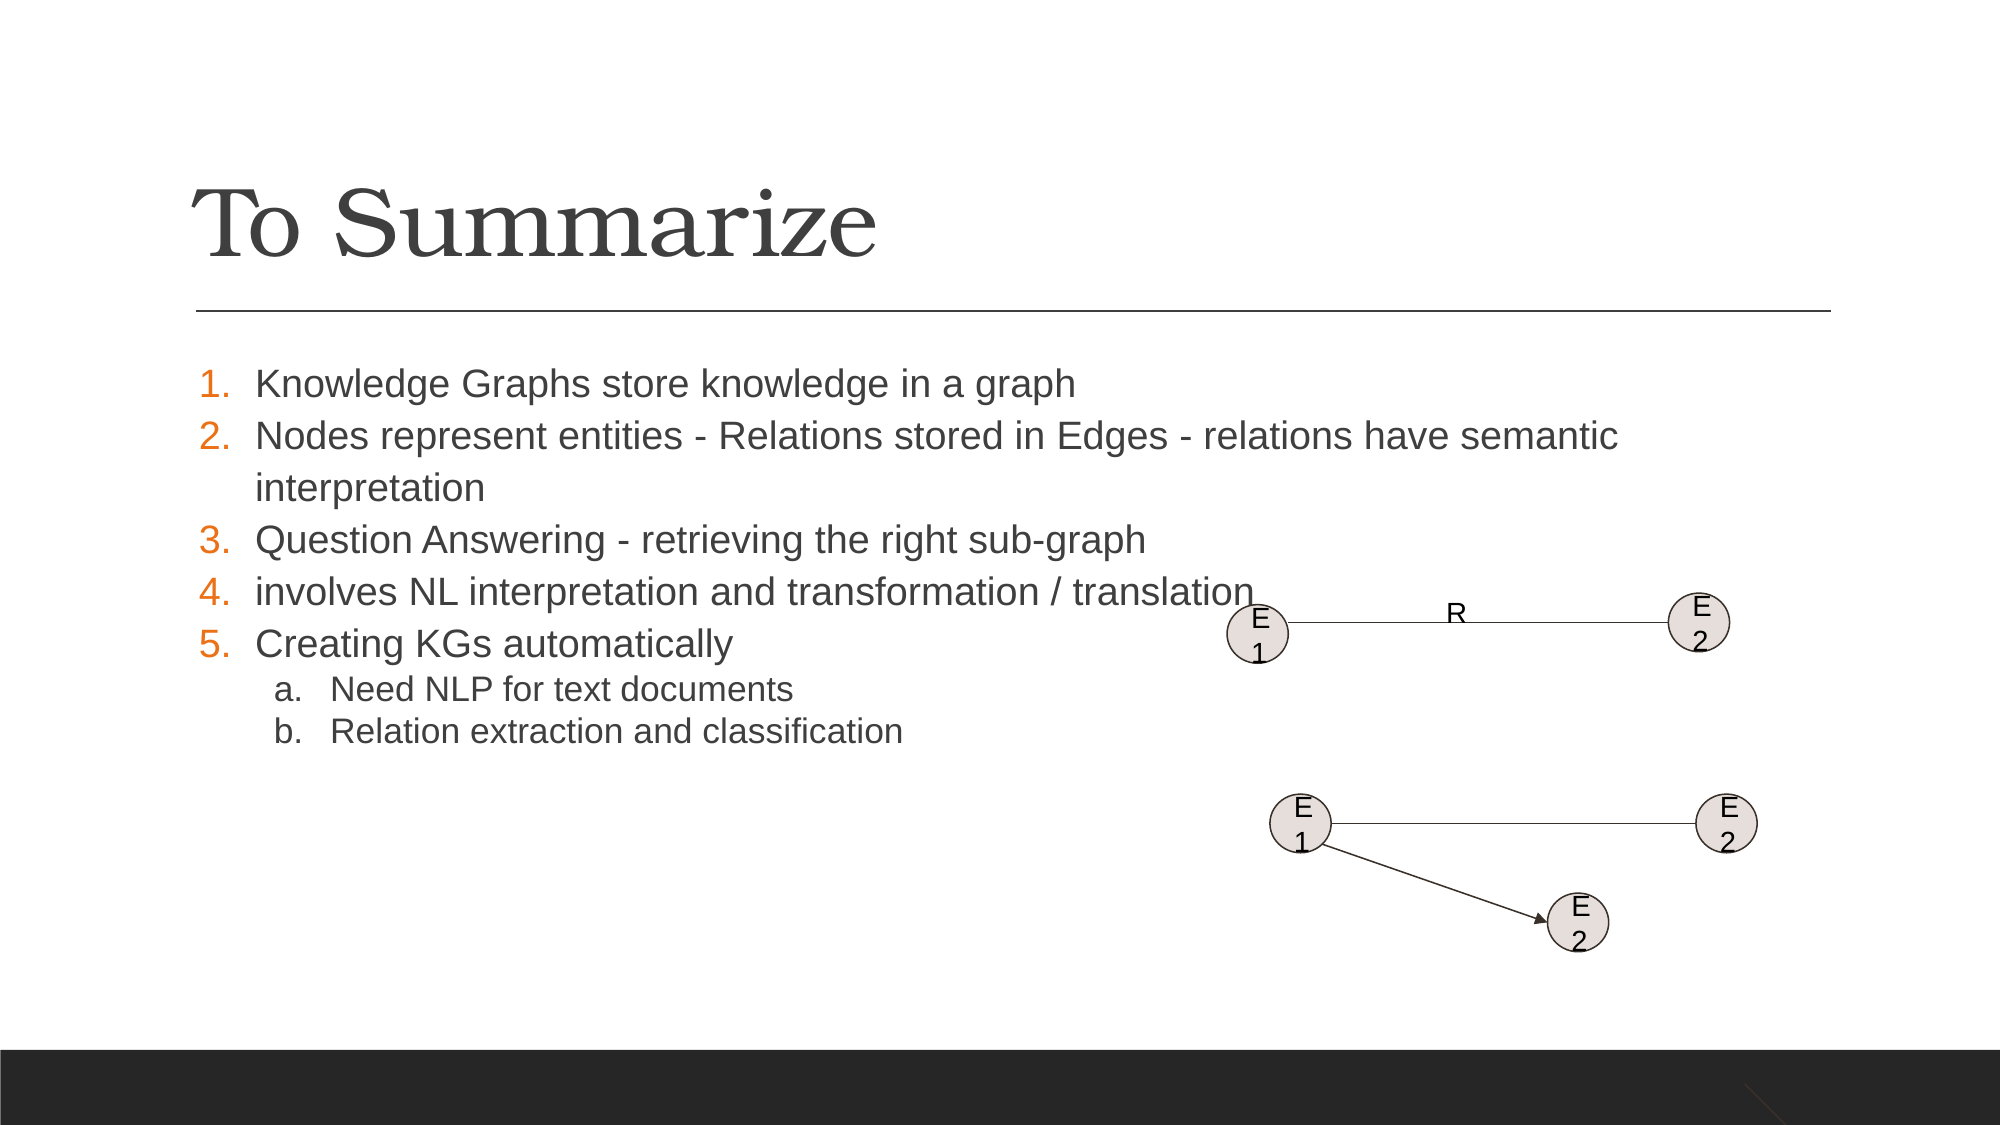

# To Summarize
Knowledge Graphs store knowledge in a graph
Nodes represent entities - Relations stored in Edges - relations have semantic interpretation
Question Answering - retrieving the right sub-graph
involves NL interpretation and transformation / translation
Creating KGs automatically
Need NLP for text documents
Relation extraction and classification
R
E2
E1
E1
E2
E2